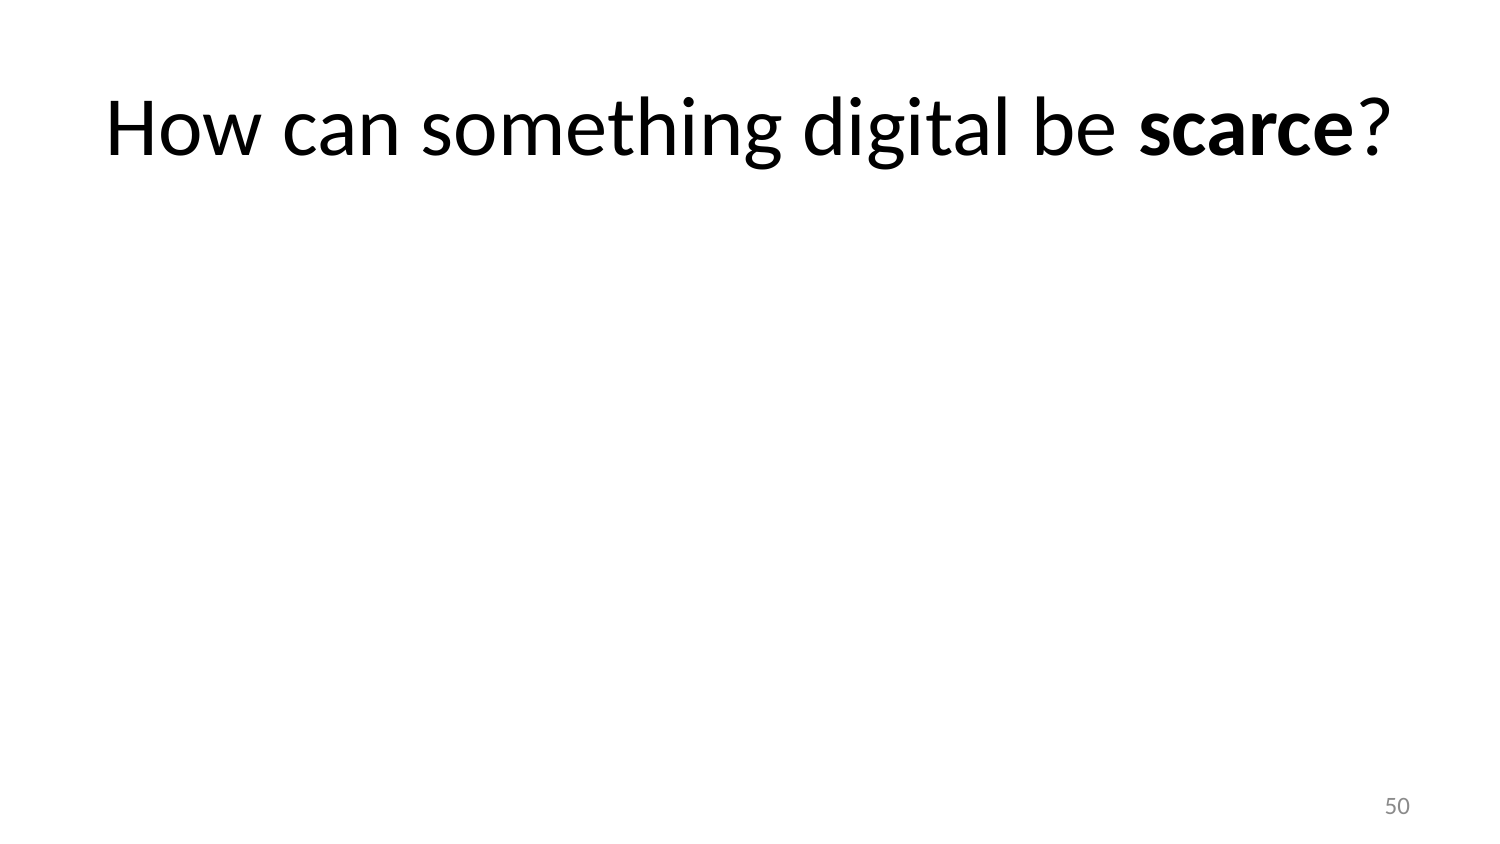

# How can something digital be scarce?
50